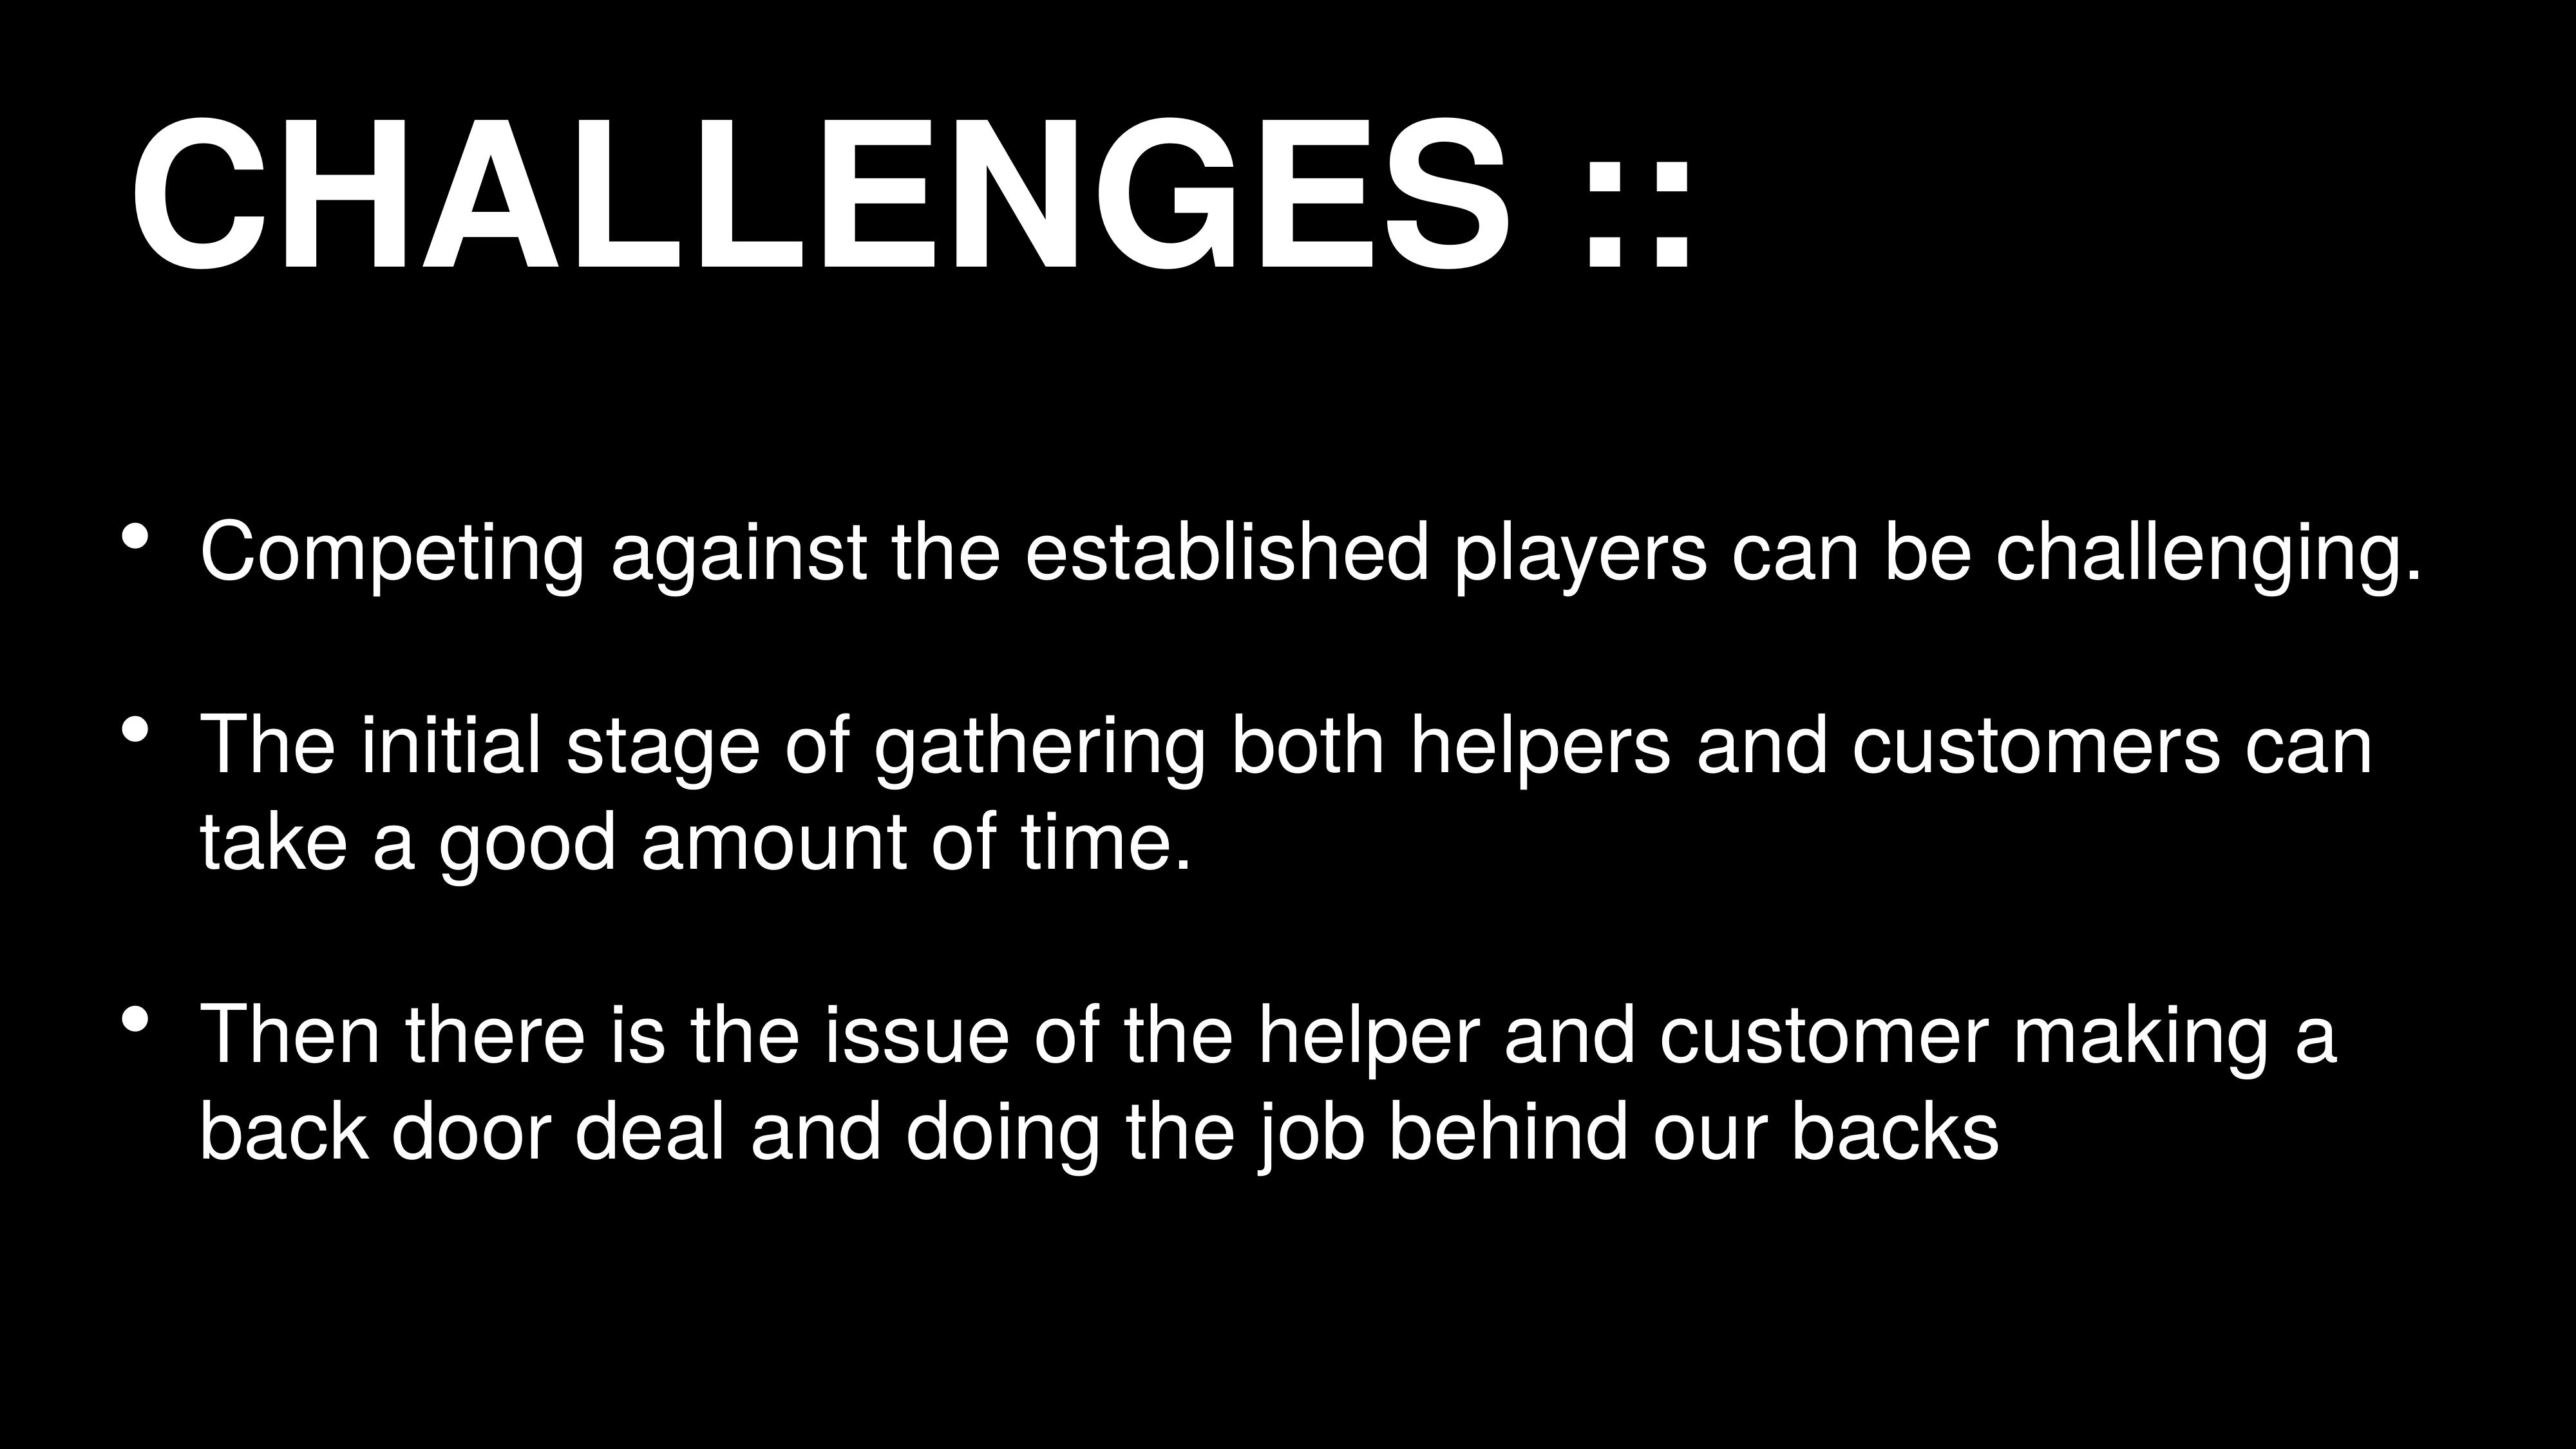

CHALLENGES ::
Competing against the established players can be challenging.

The initial stage of gathering both helpers and customers can take a good amount of time.

Then there is the issue of the helper and customer making a back door deal and doing the job behind our backs